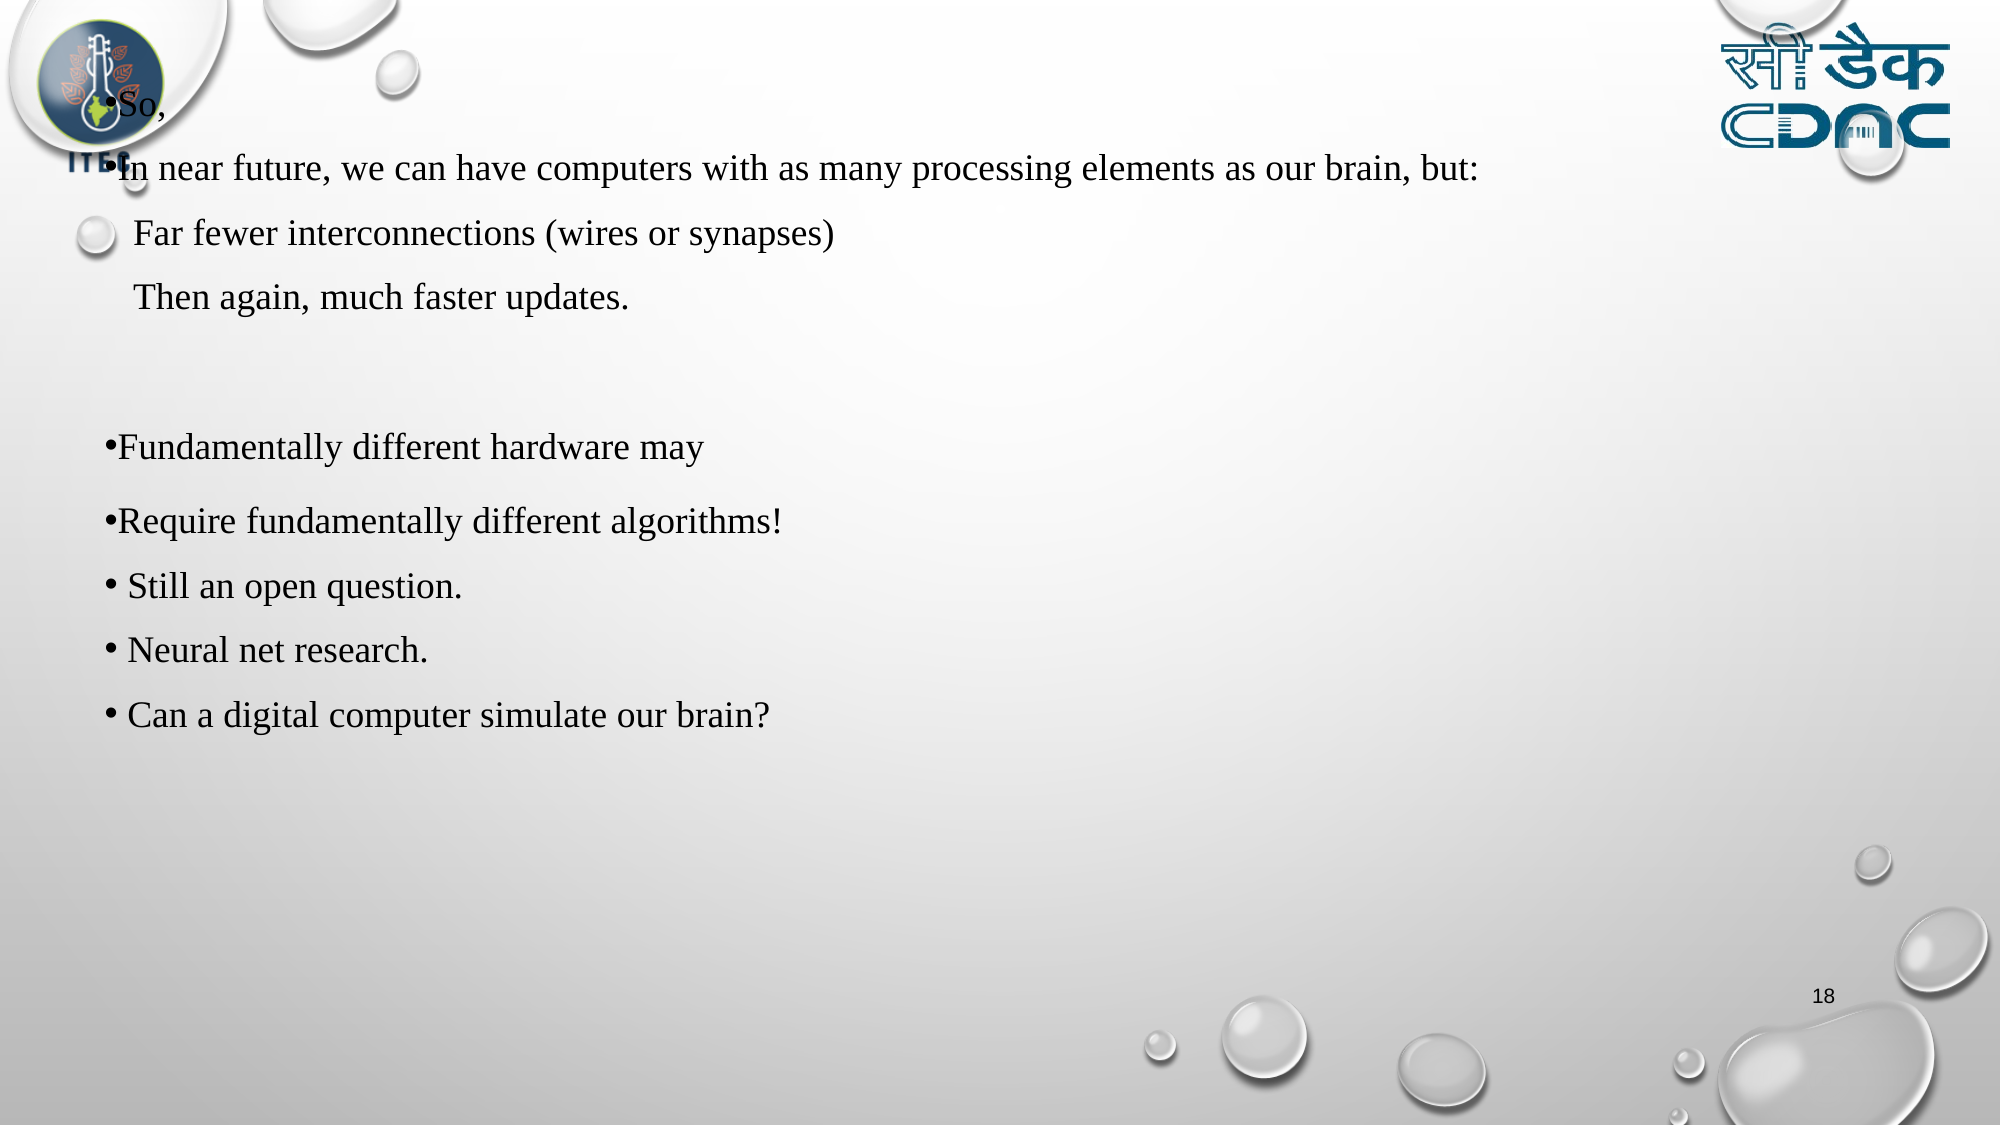

So,
In near future, we can have computers with as many processing elements as our brain, but:
   Far fewer interconnections (wires or synapses)
   Then again, much faster updates.

Fundamentally different hardware may
Require fundamentally different algorithms!
 Still an open question.
 Neural net research.
 Can a digital computer simulate our brain?
18